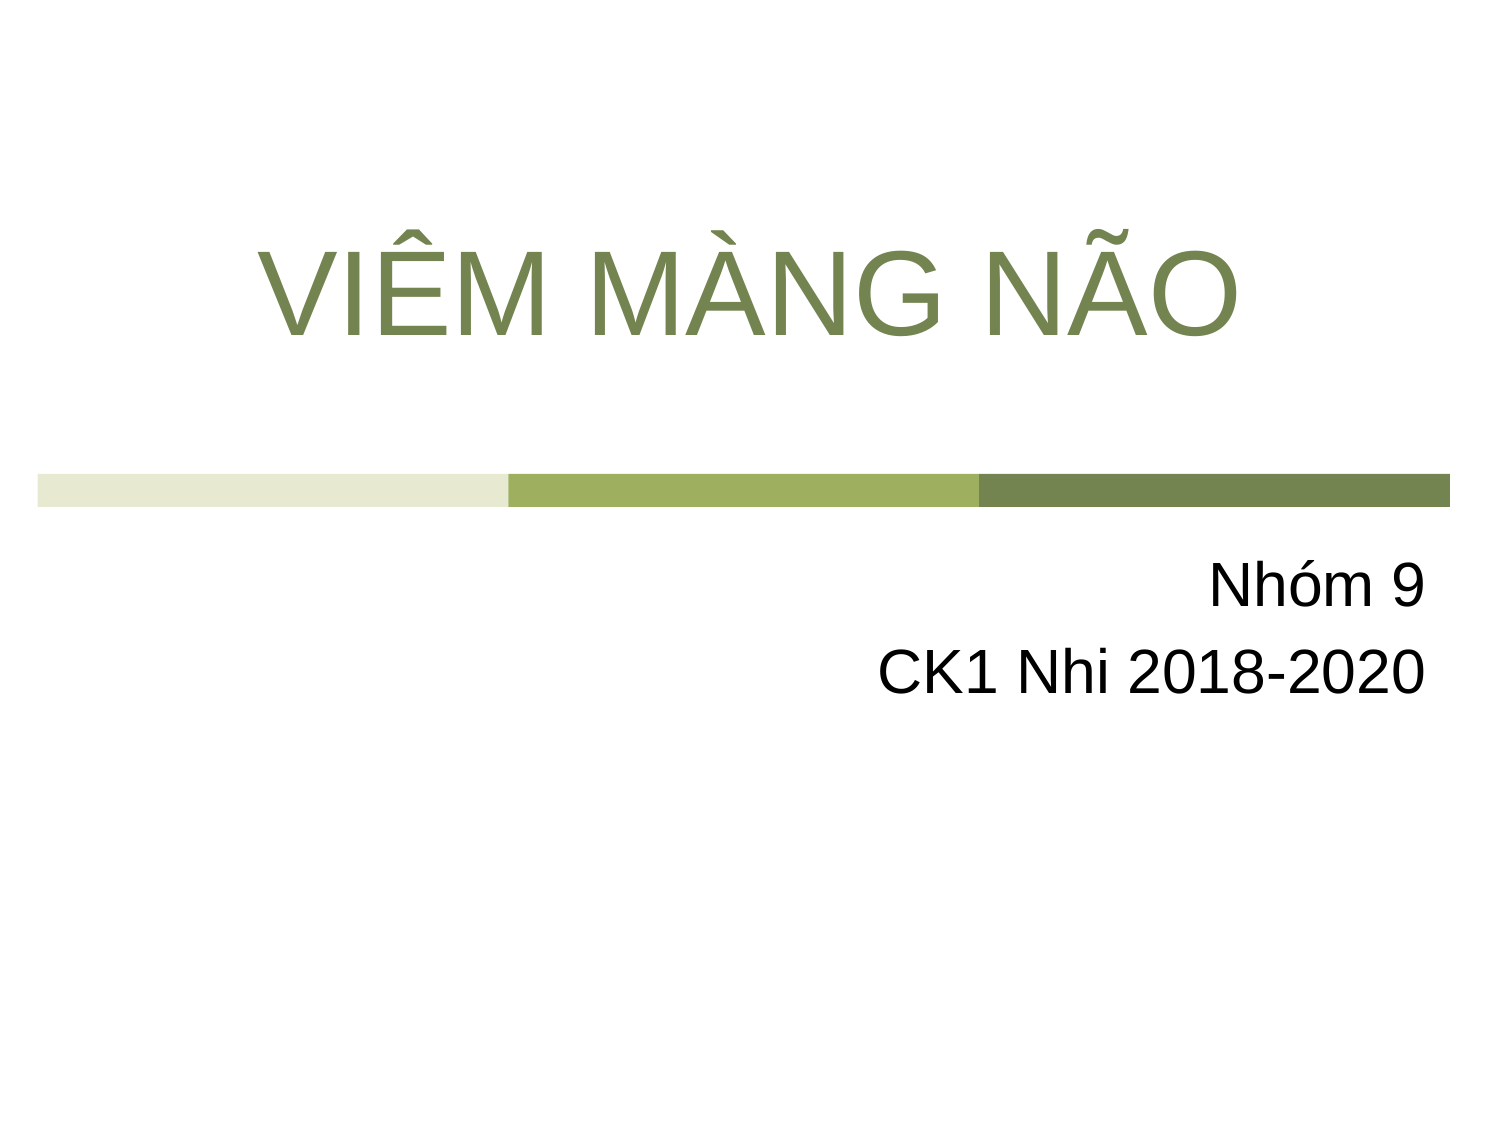

# VIÊM MÀNG NÃO
Nhóm 9
CK1 Nhi 2018-2020